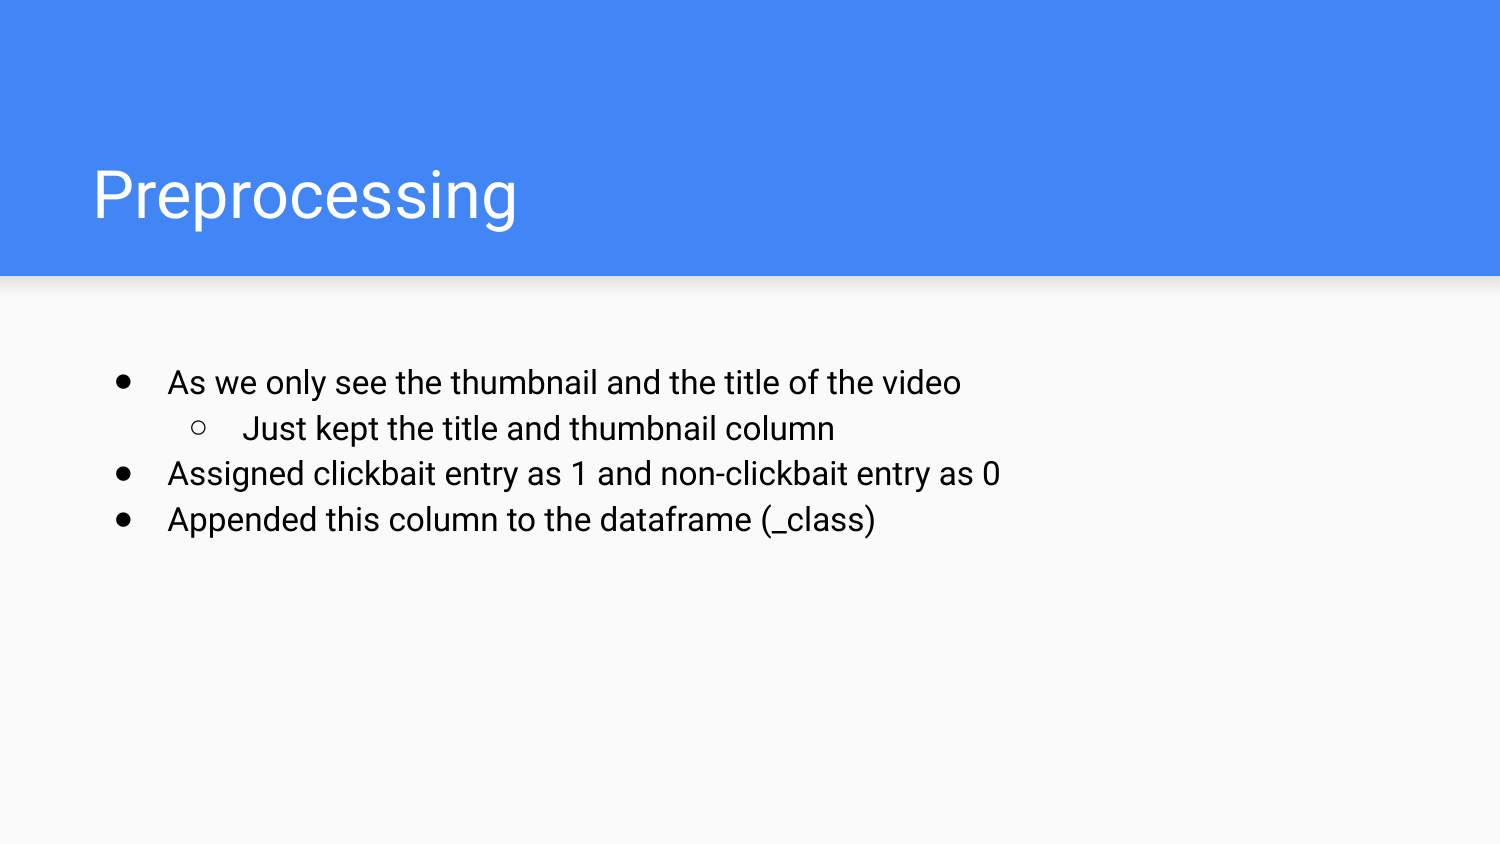

# Preprocessing
As we only see the thumbnail and the title of the video
Just kept the title and thumbnail column
Assigned clickbait entry as 1 and non-clickbait entry as 0
Appended this column to the dataframe (_class)